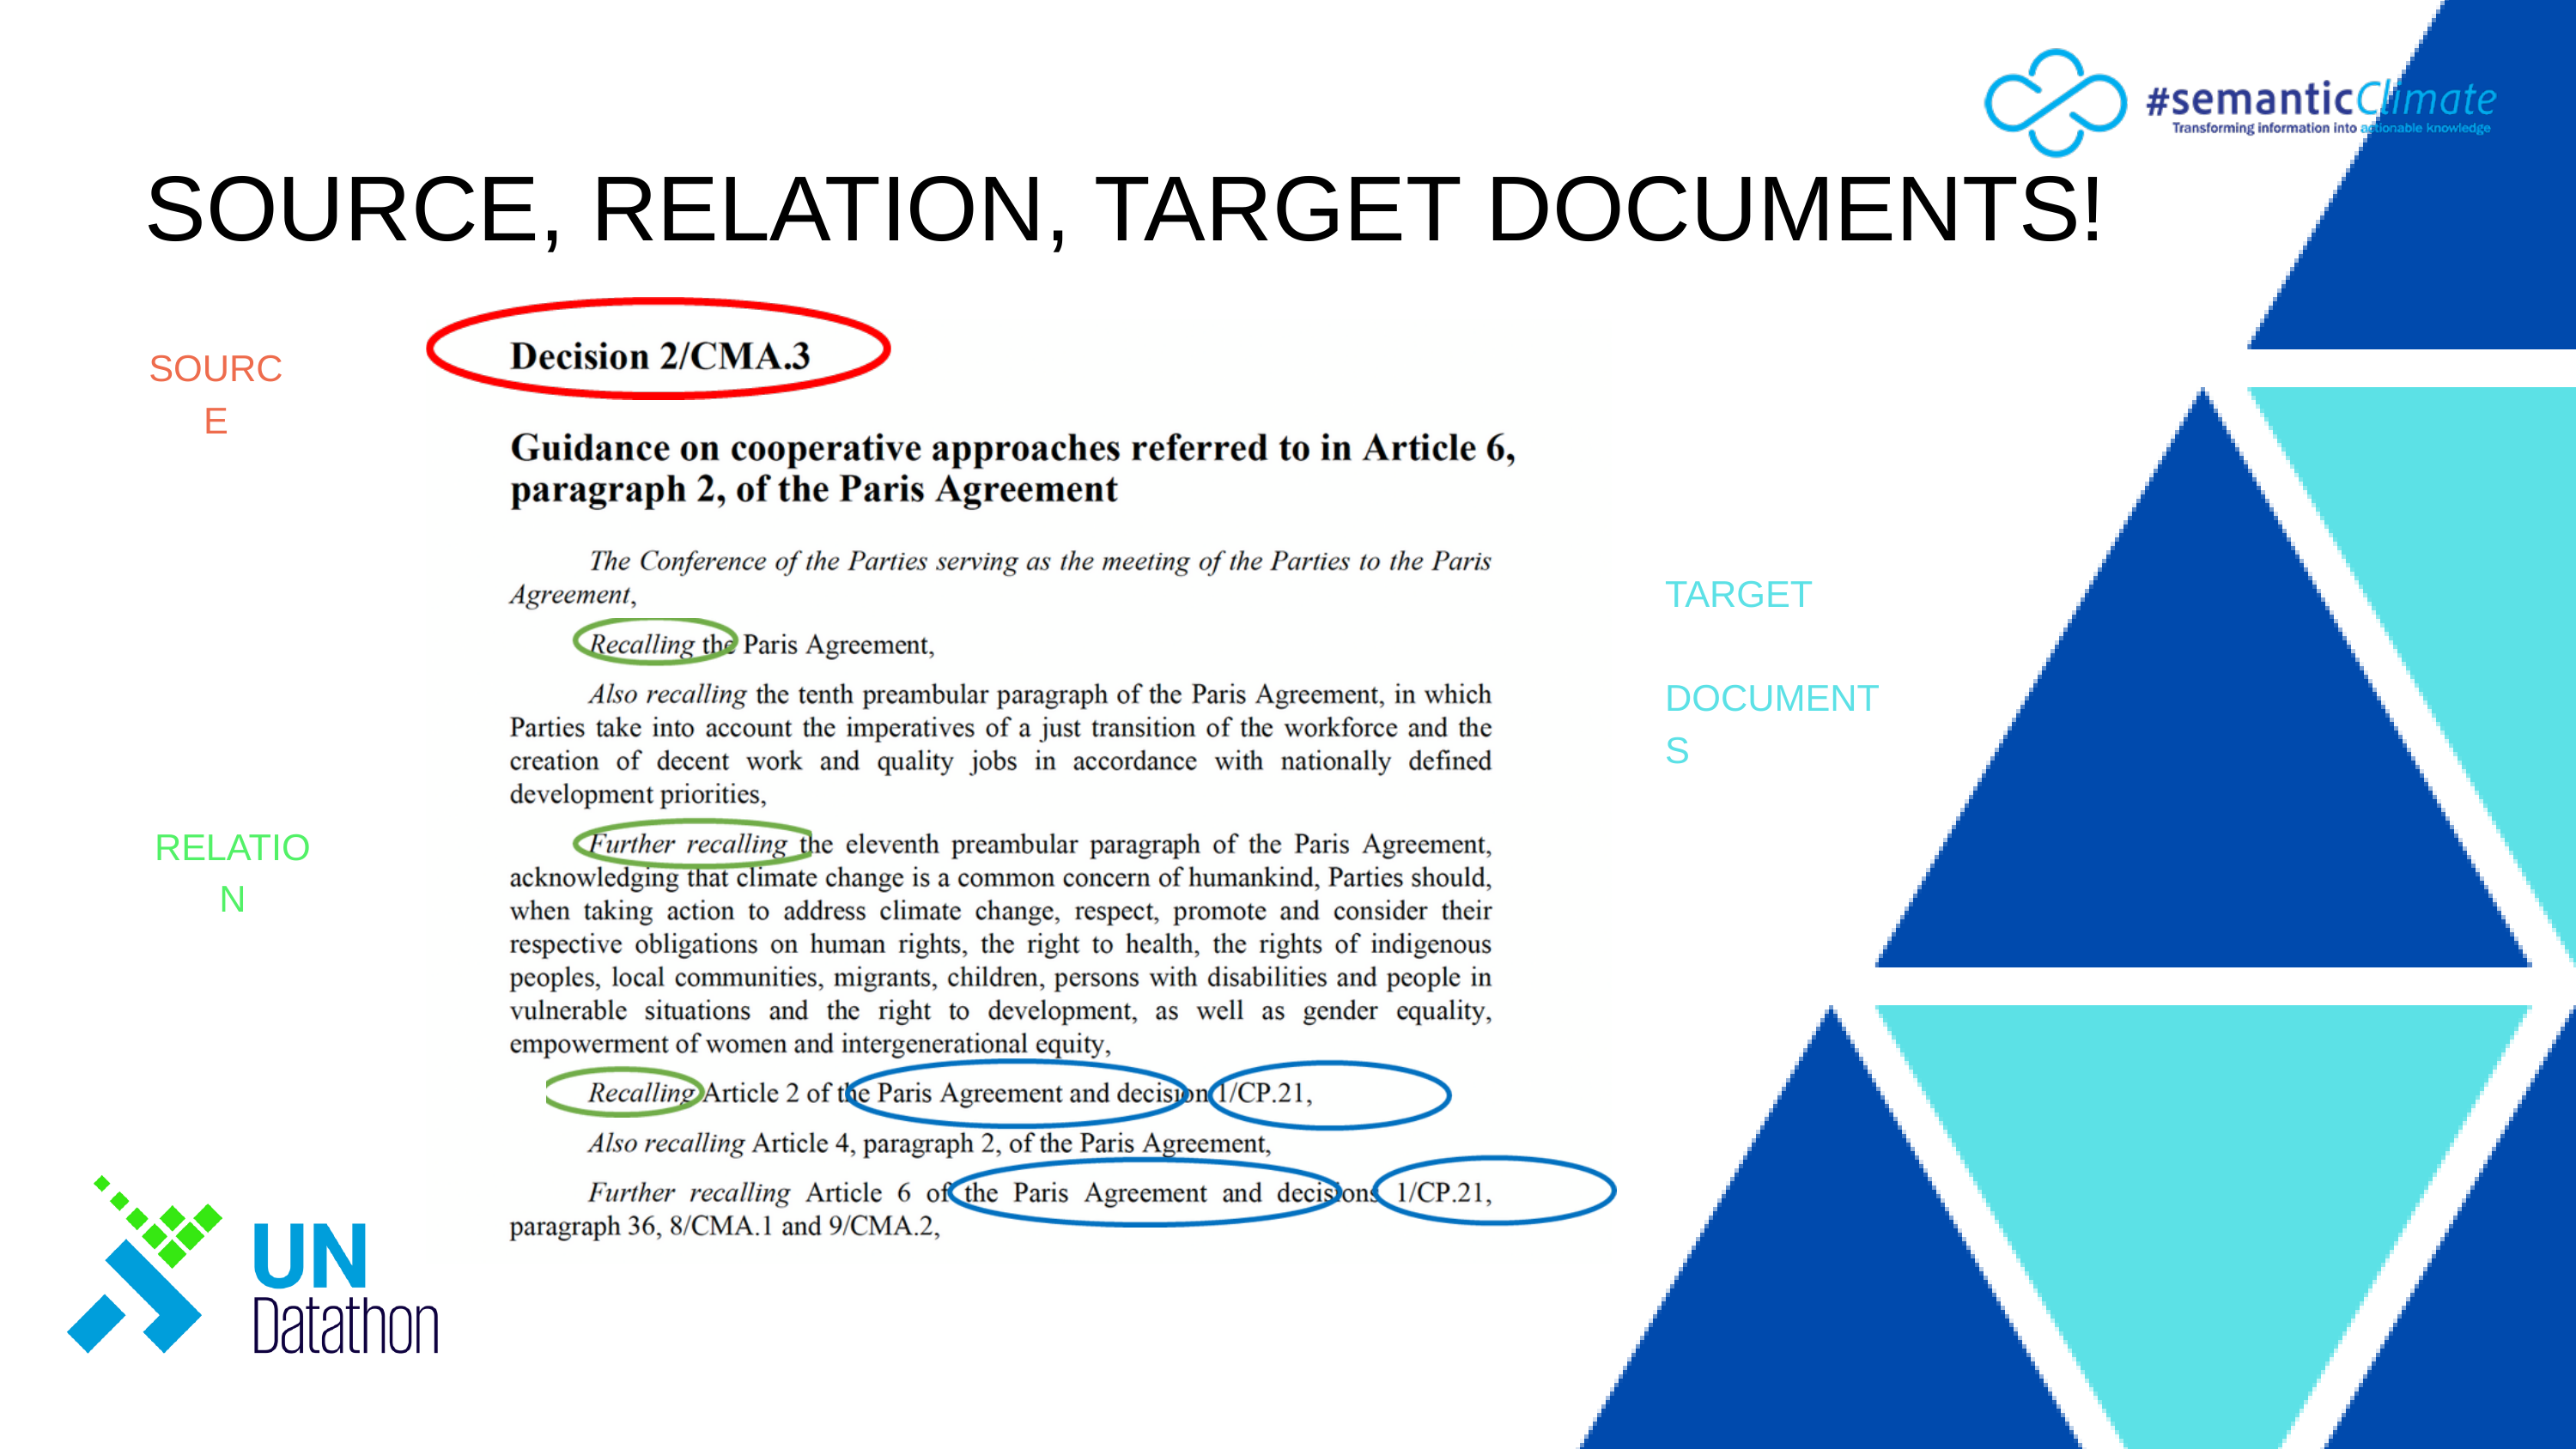

SOURCE, RELATION, TARGET DOCUMENTS!

SOURCE

TARGET
 DOCUMENTS

RELATION